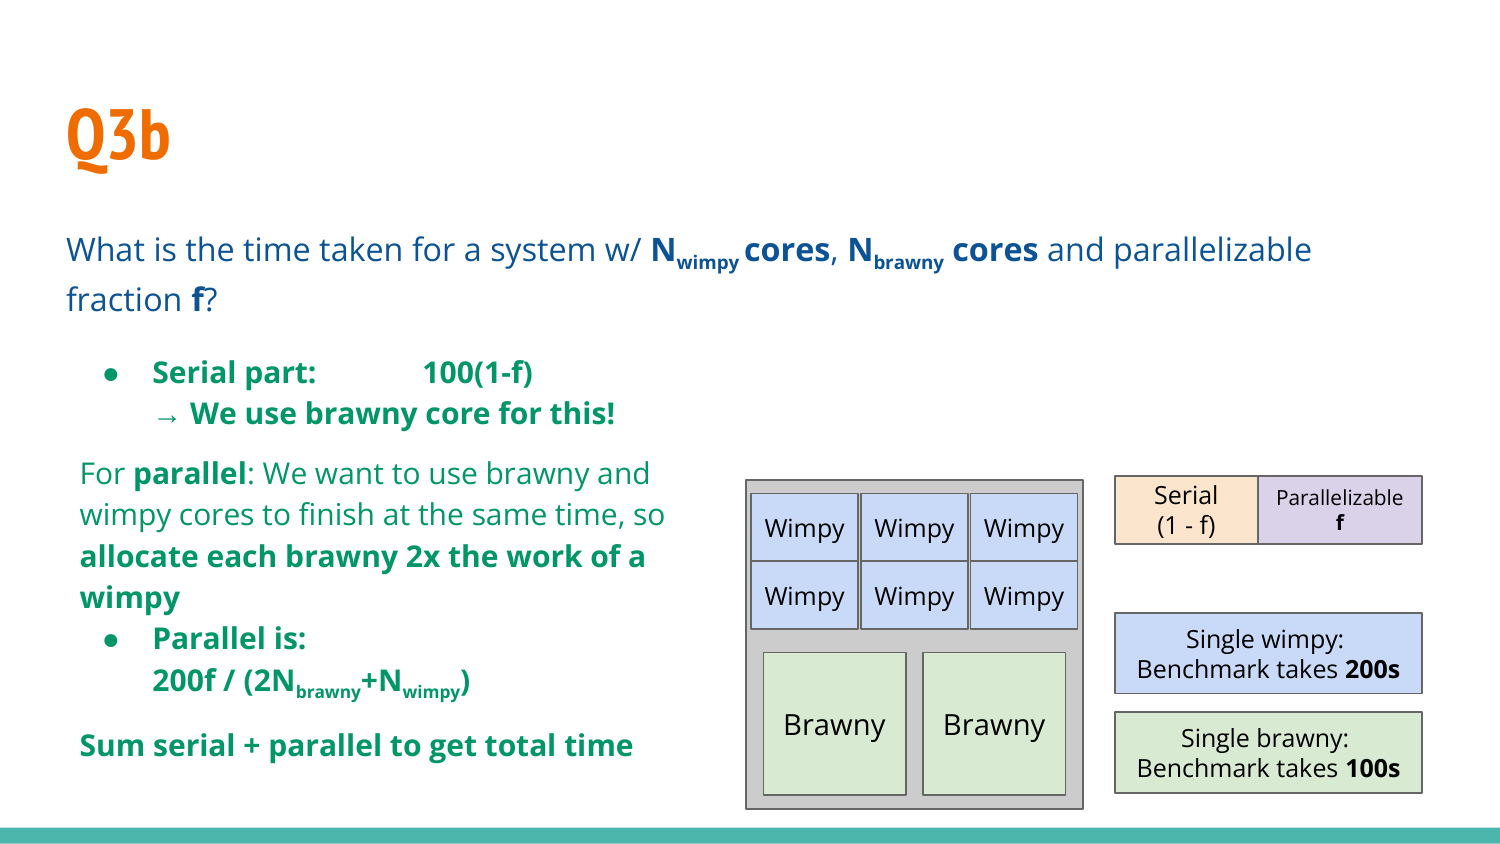

# Q3b
What is the time taken for a system w/ Nwimpy cores, Nbrawny cores and parallelizable fraction f?
Serial part: 	100(1-f)
→ We use brawny core for this!
For parallel: We want to use brawny and wimpy cores to finish at the same time, so allocate each brawny 2x the work of a wimpy
Parallel is:
200f / (2Nbrawny+Nwimpy)
Sum serial + parallel to get total time
Serial
(1 - f)
Parallelizable
f

Wimpy
Wimpy
Wimpy
Wimpy
Wimpy
Wimpy
Single wimpy:
Benchmark takes 200s
Brawny
Brawny
Single brawny:
Benchmark takes 100s